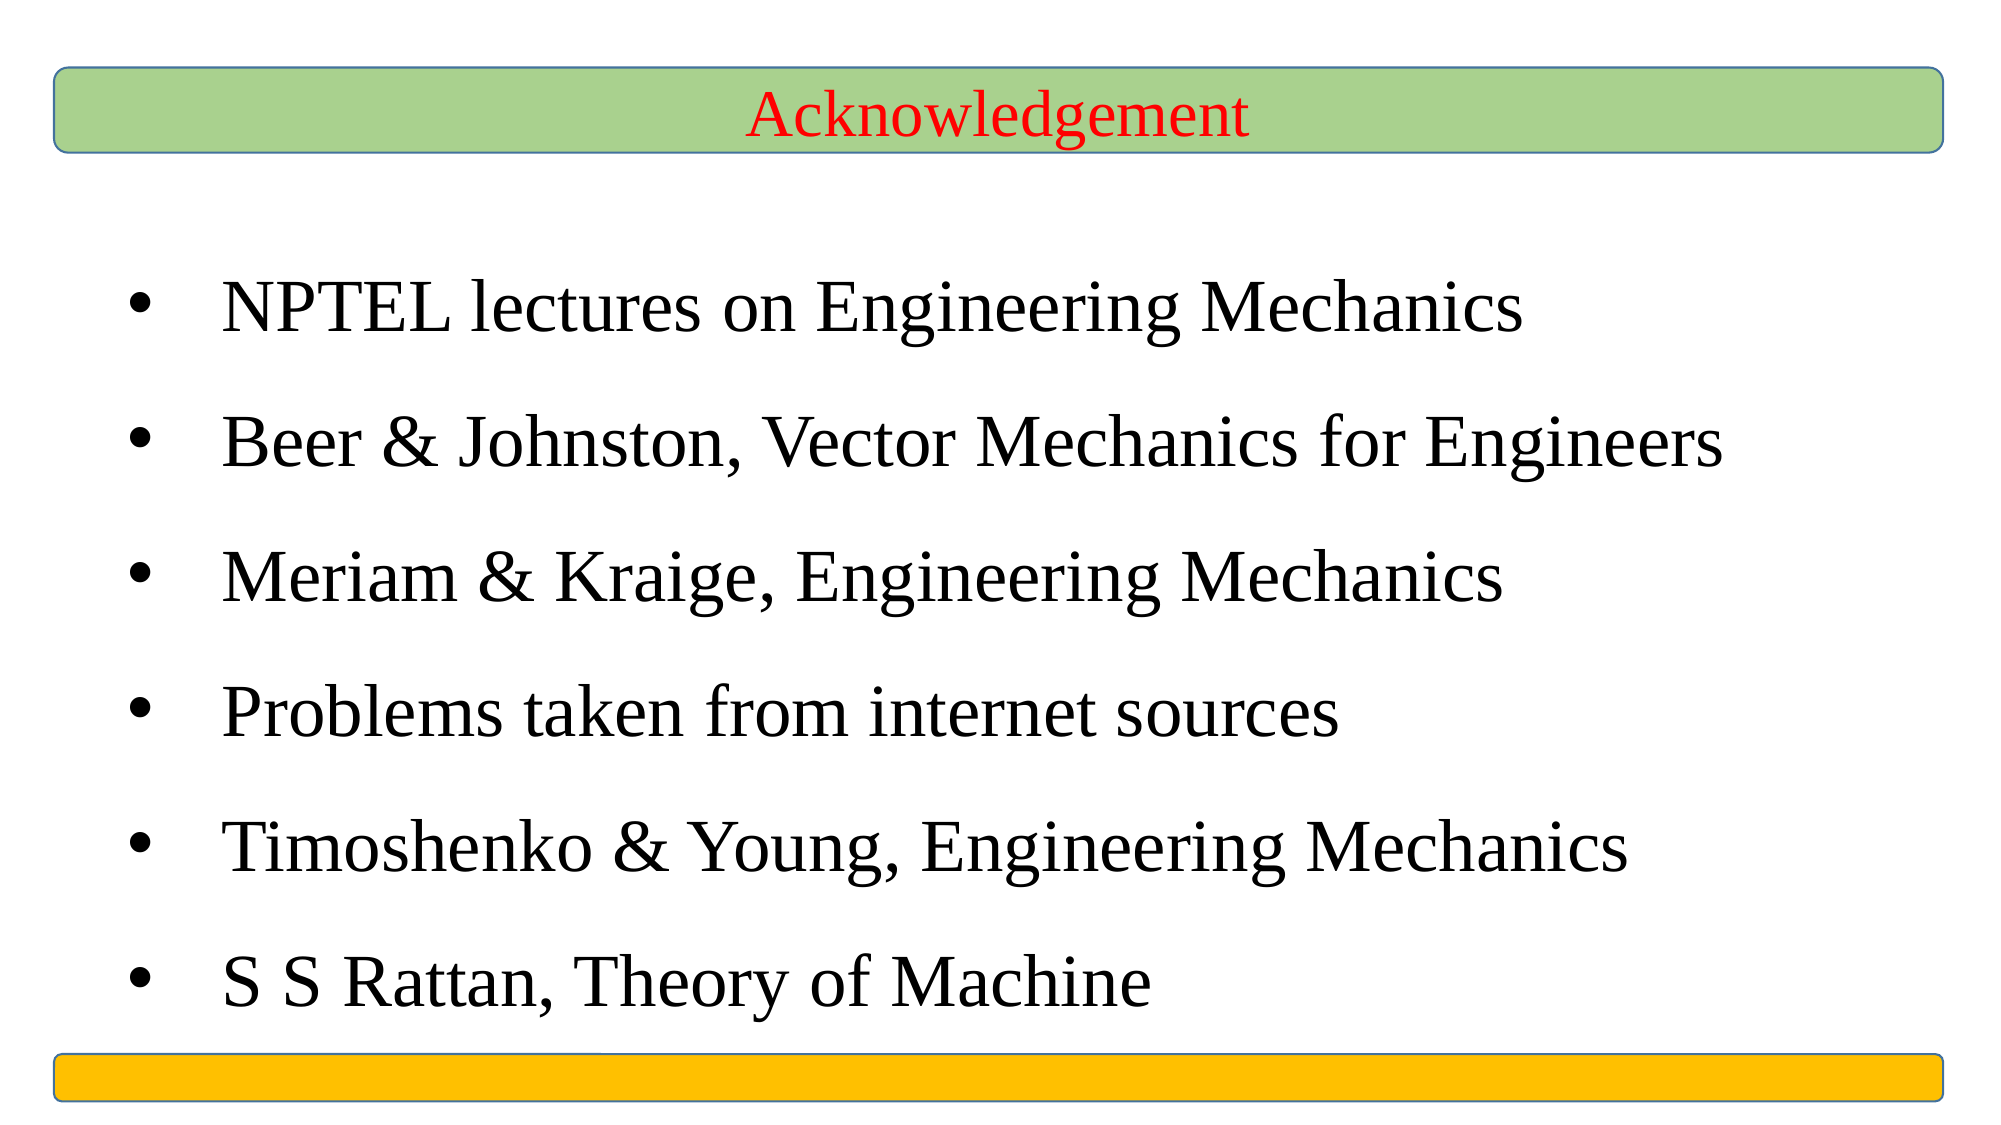

Acknowledgement
NPTEL lectures on Engineering Mechanics
Beer & Johnston, Vector Mechanics for Engineers
Meriam & Kraige, Engineering Mechanics
Problems taken from internet sources
Timoshenko & Young, Engineering Mechanics
S S Rattan, Theory of Machine